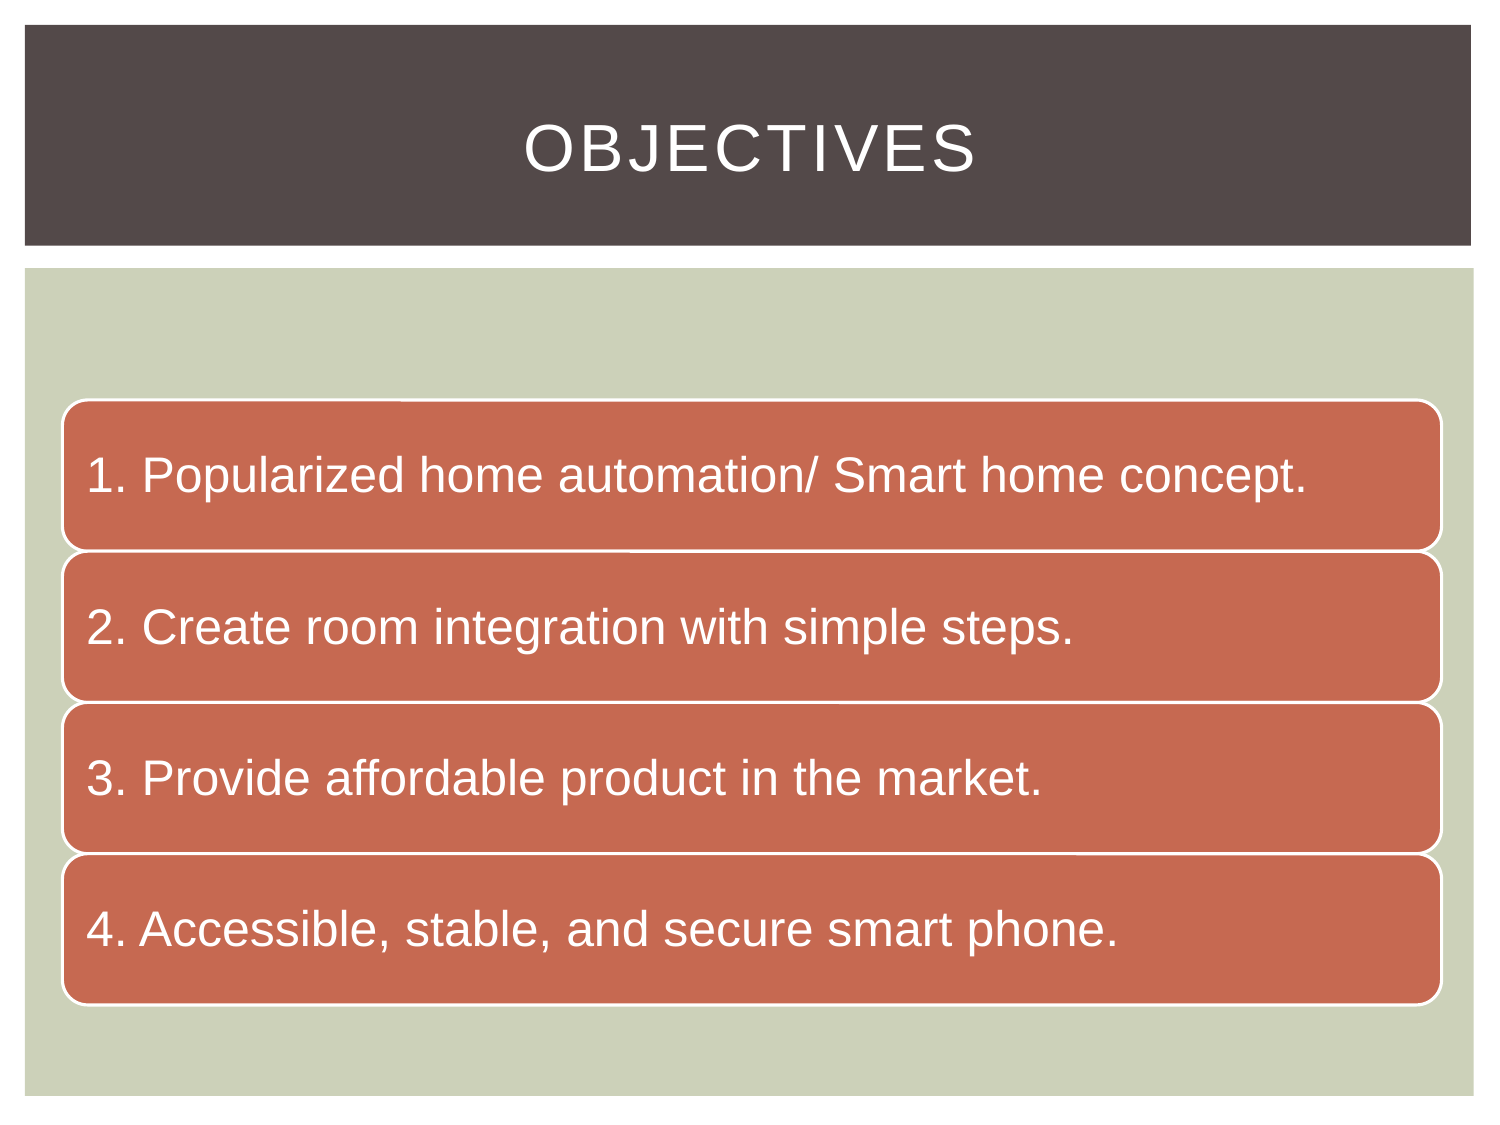

# Objectives
1. Popularized home automation/ Smart home concept.
2. Create room integration with simple steps.
3. Provide affordable product in the market.
4. Accessible, stable, and secure smart phone.